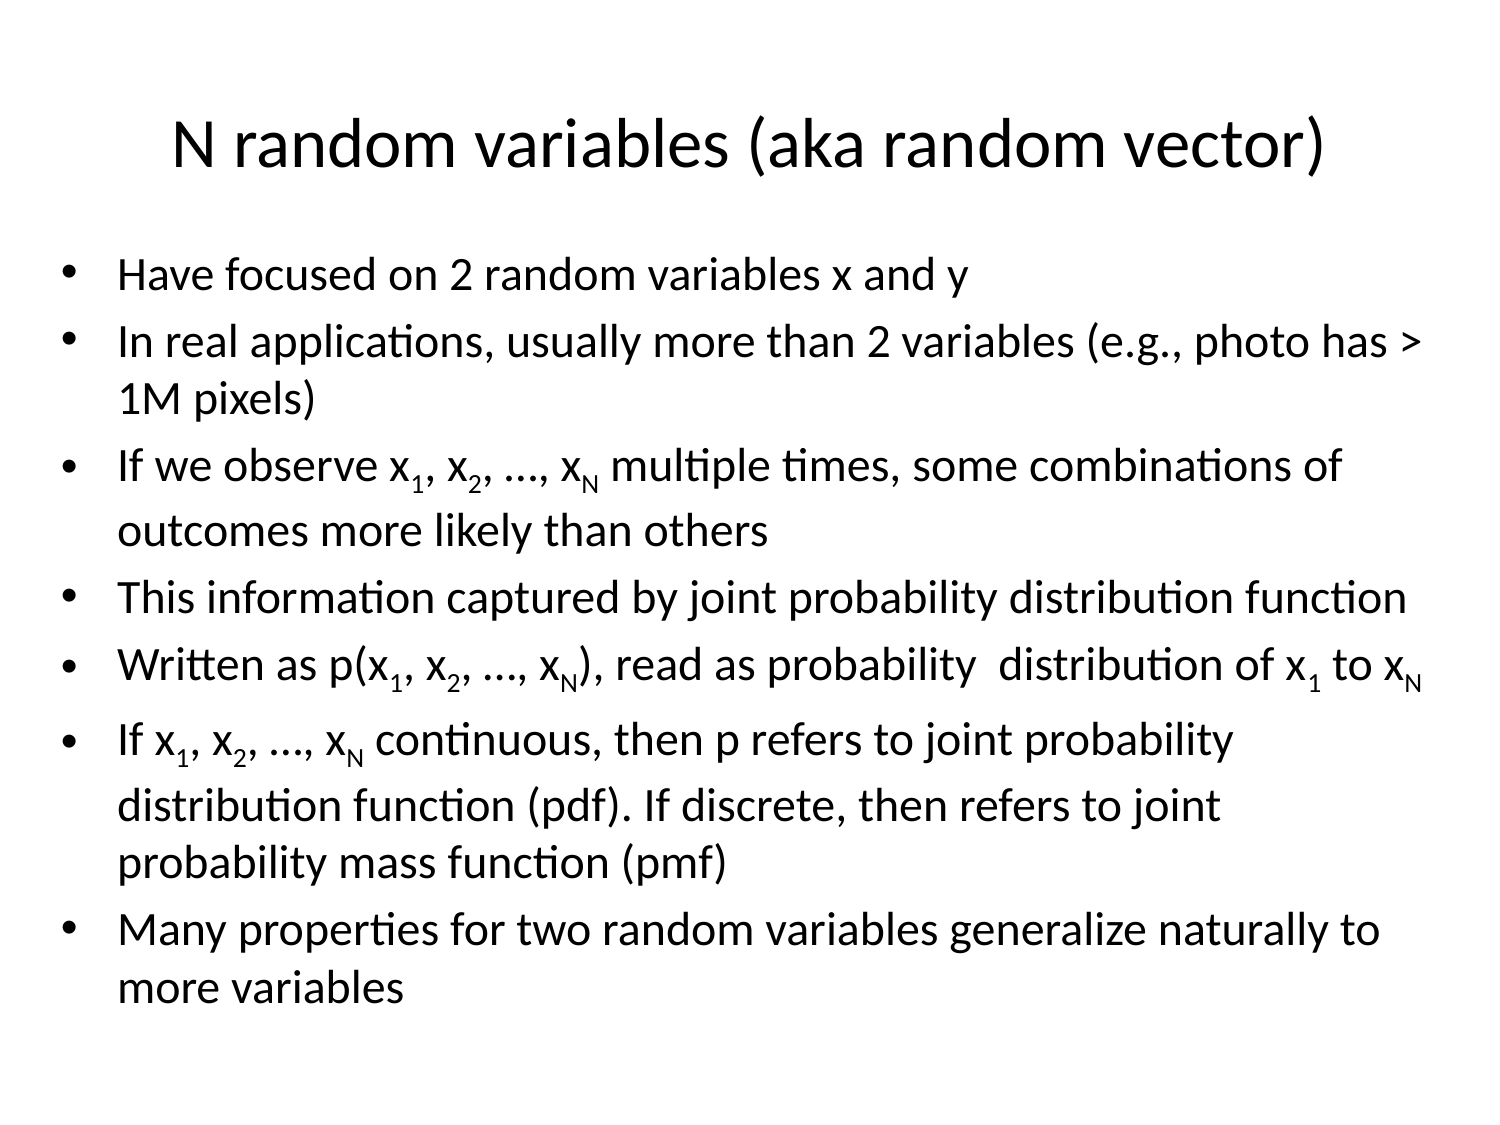

# N random variables (aka random vector)
Have focused on 2 random variables x and y
In real applications, usually more than 2 variables (e.g., photo has > 1M pixels)
If we observe x1, x2, …, xN multiple times, some combinations of outcomes more likely than others
This information captured by joint probability distribution function
Written as p(x1, x2, …, xN), read as probability  distribution of x1 to xN
If x1, x2, …, xN continuous, then p refers to joint probability distribution function (pdf). If discrete, then refers to joint probability mass function (pmf)
Many properties for two random variables generalize naturally to more variables